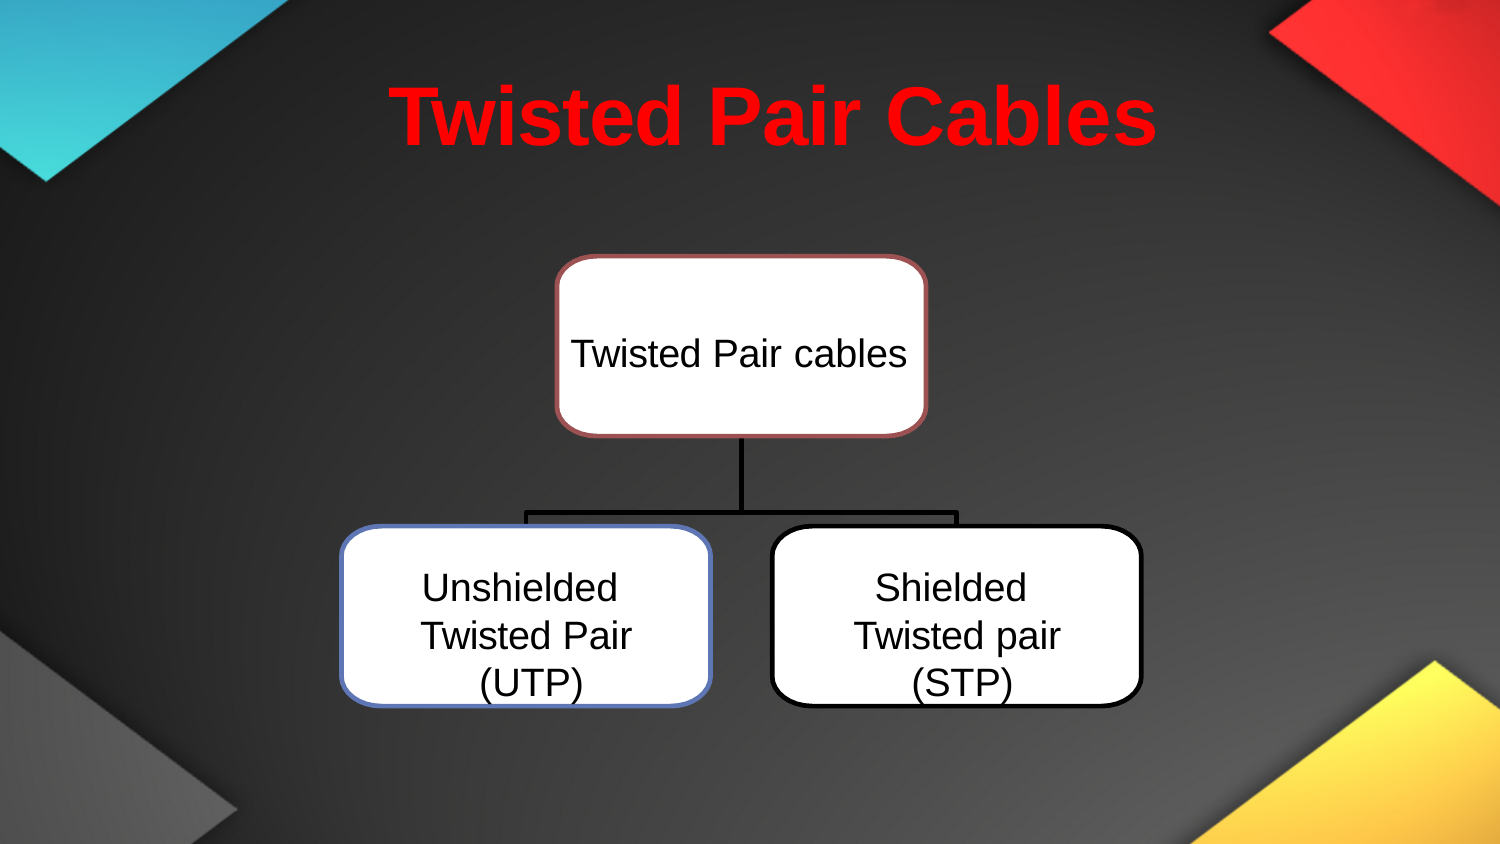

# Twisted Pair Cables

Twisted Pair cables

Unshielded  Twisted Pair  (UTP)
Shielded  Twisted pair  (STP)